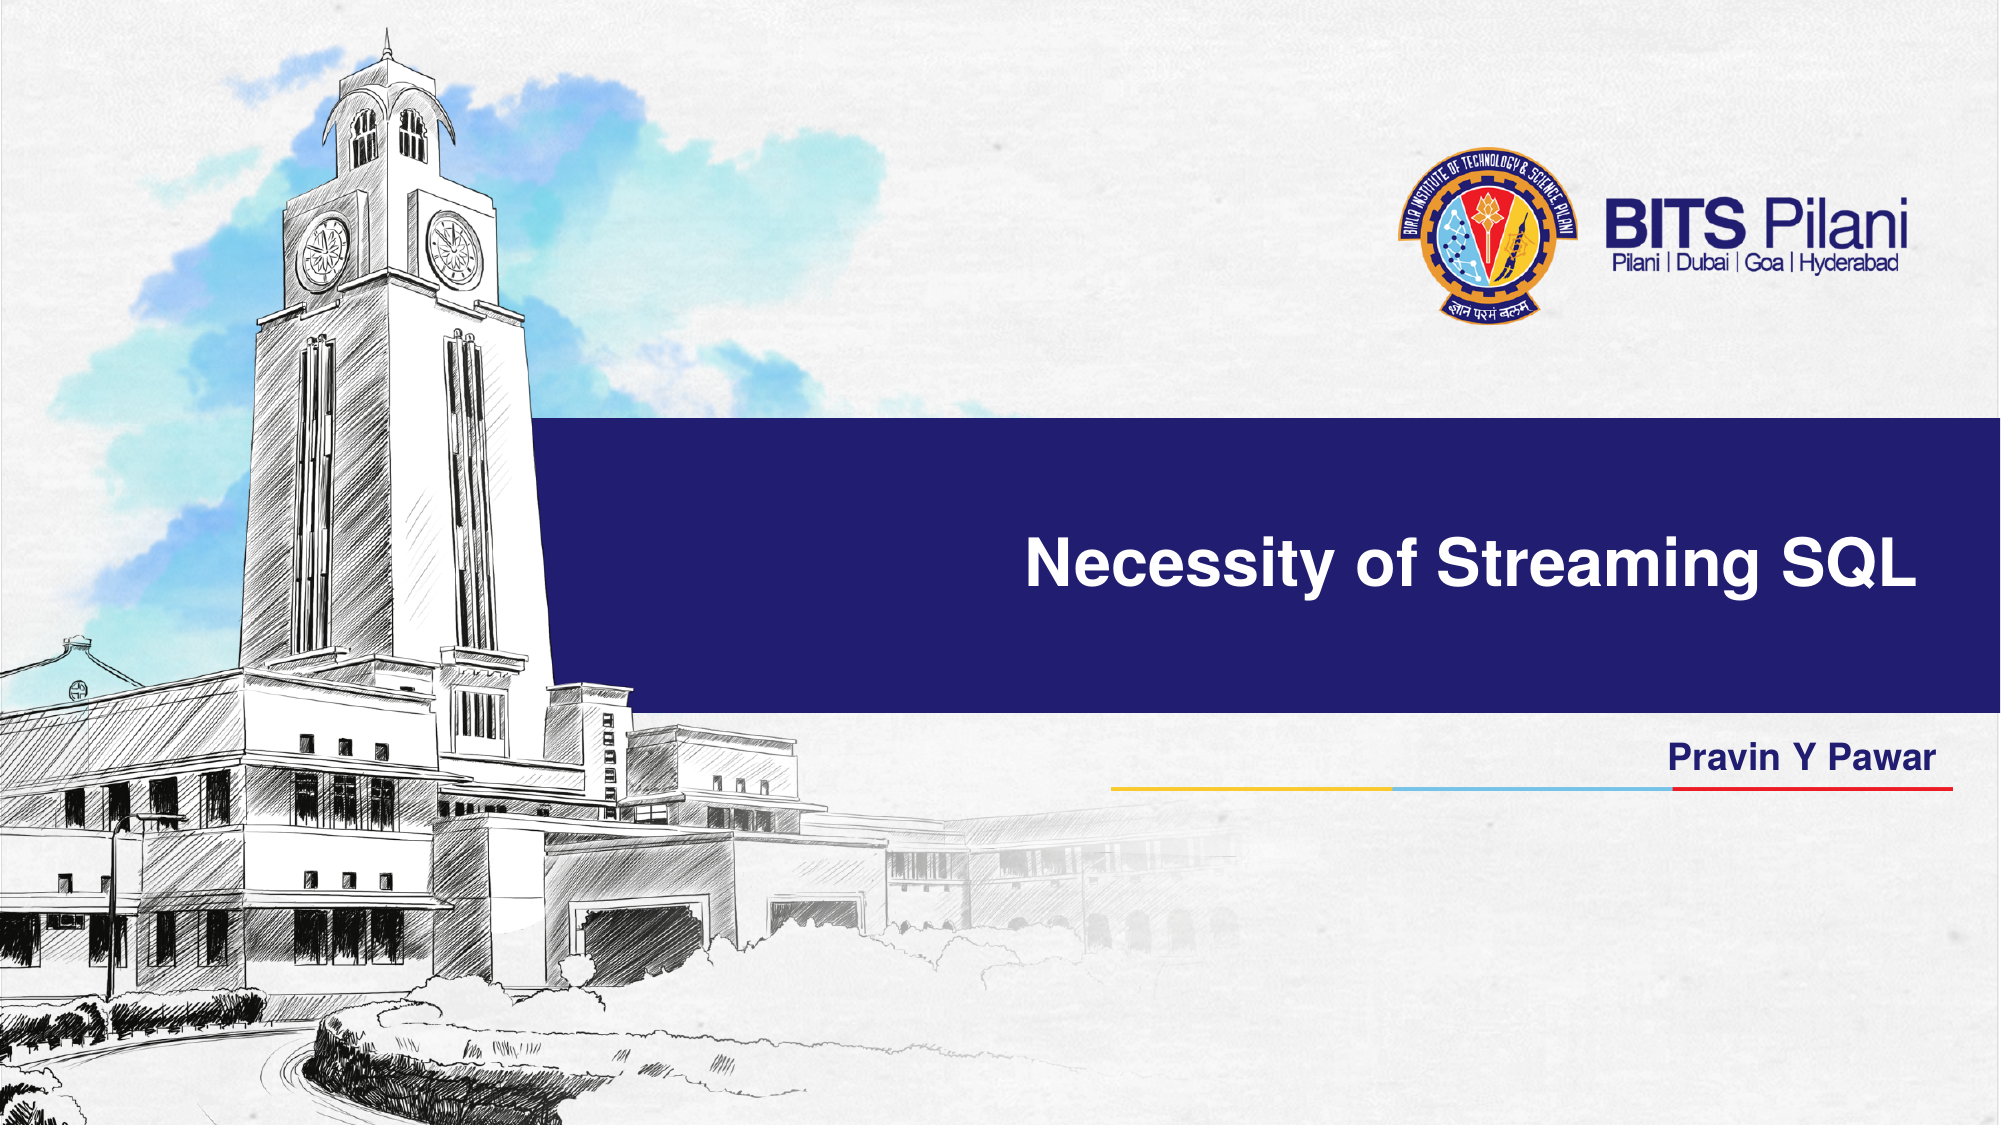

# Necessity of Streaming SQL
Pravin Y Pawar